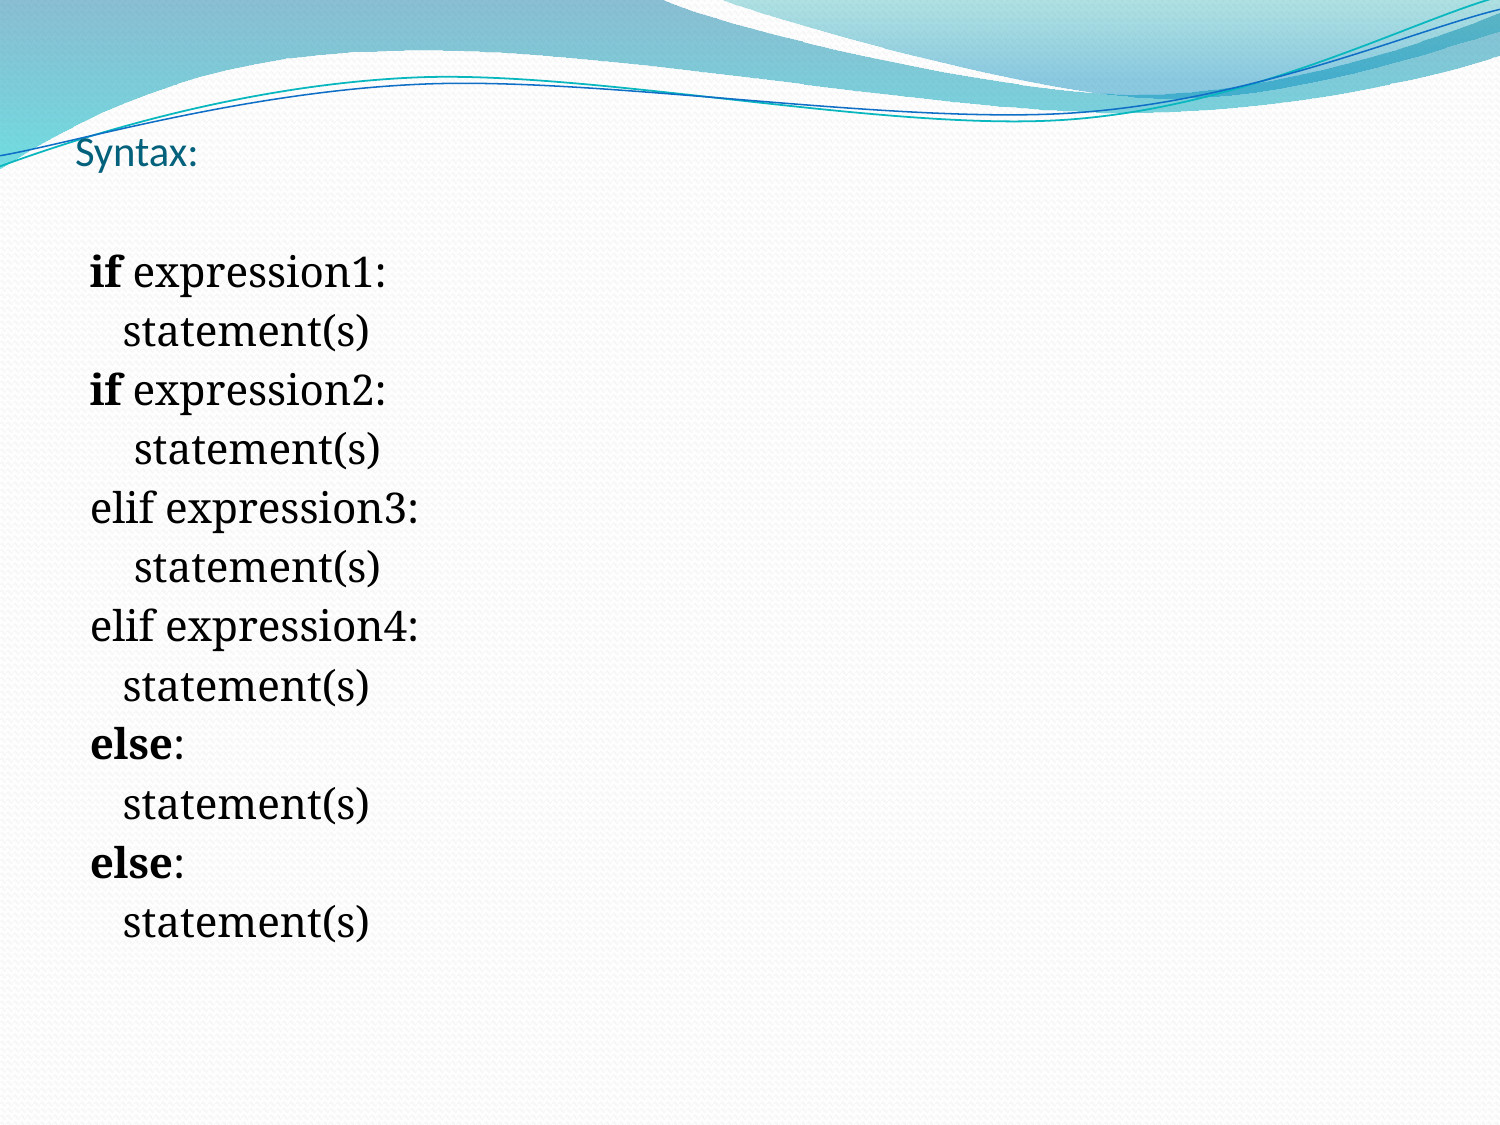

# Syntax:
if expression1:
   statement(s)
if expression2:
    statement(s)
elif expression3:
    statement(s)
elif expression4:
   statement(s)
else:
   statement(s)
else:
   statement(s)